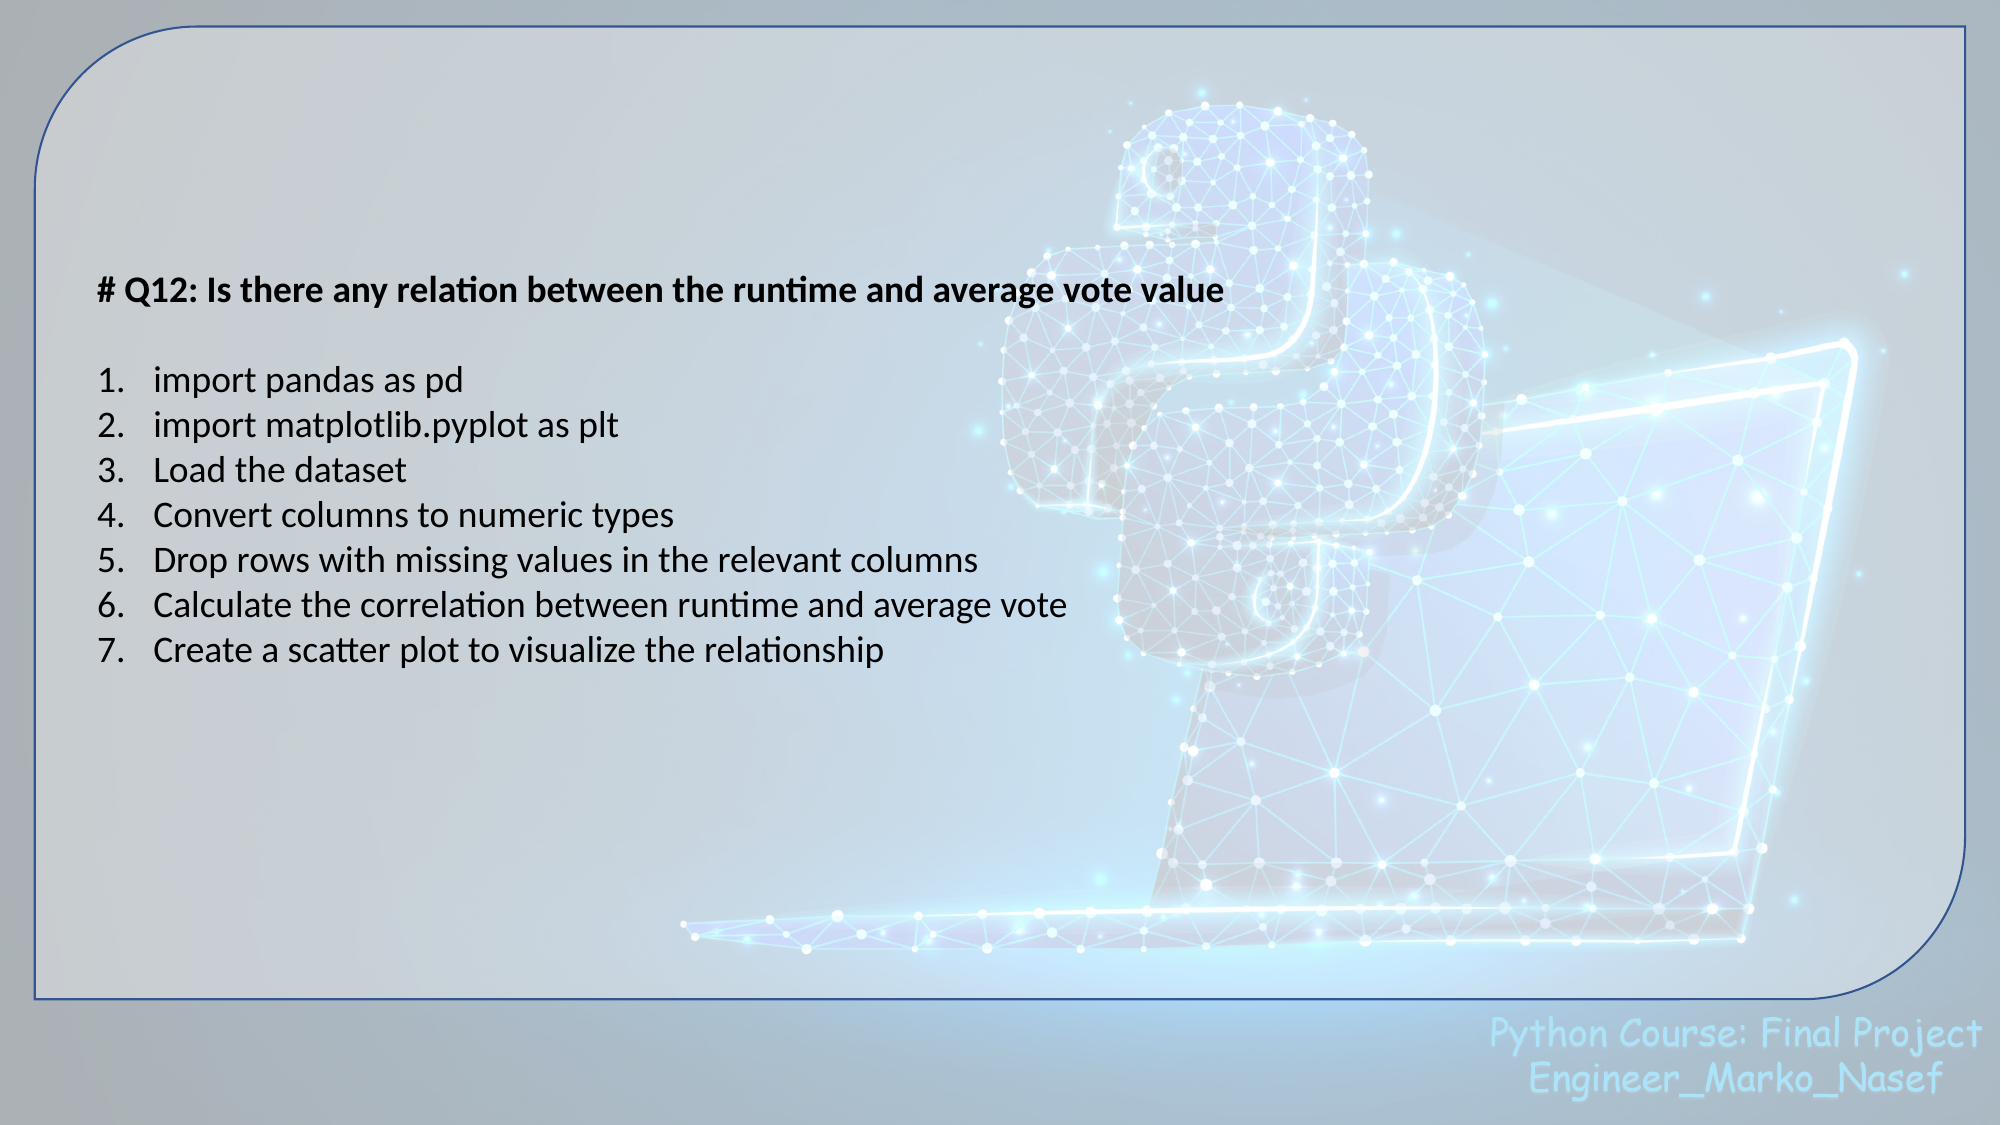

# Q12: Is there any relation between the runtime and average vote value

import pandas as pd
import matplotlib.pyplot as plt
Load the dataset
Convert columns to numeric types
Drop rows with missing values in the relevant columns
Calculate the correlation between runtime and average vote
Create a scatter plot to visualize the relationship